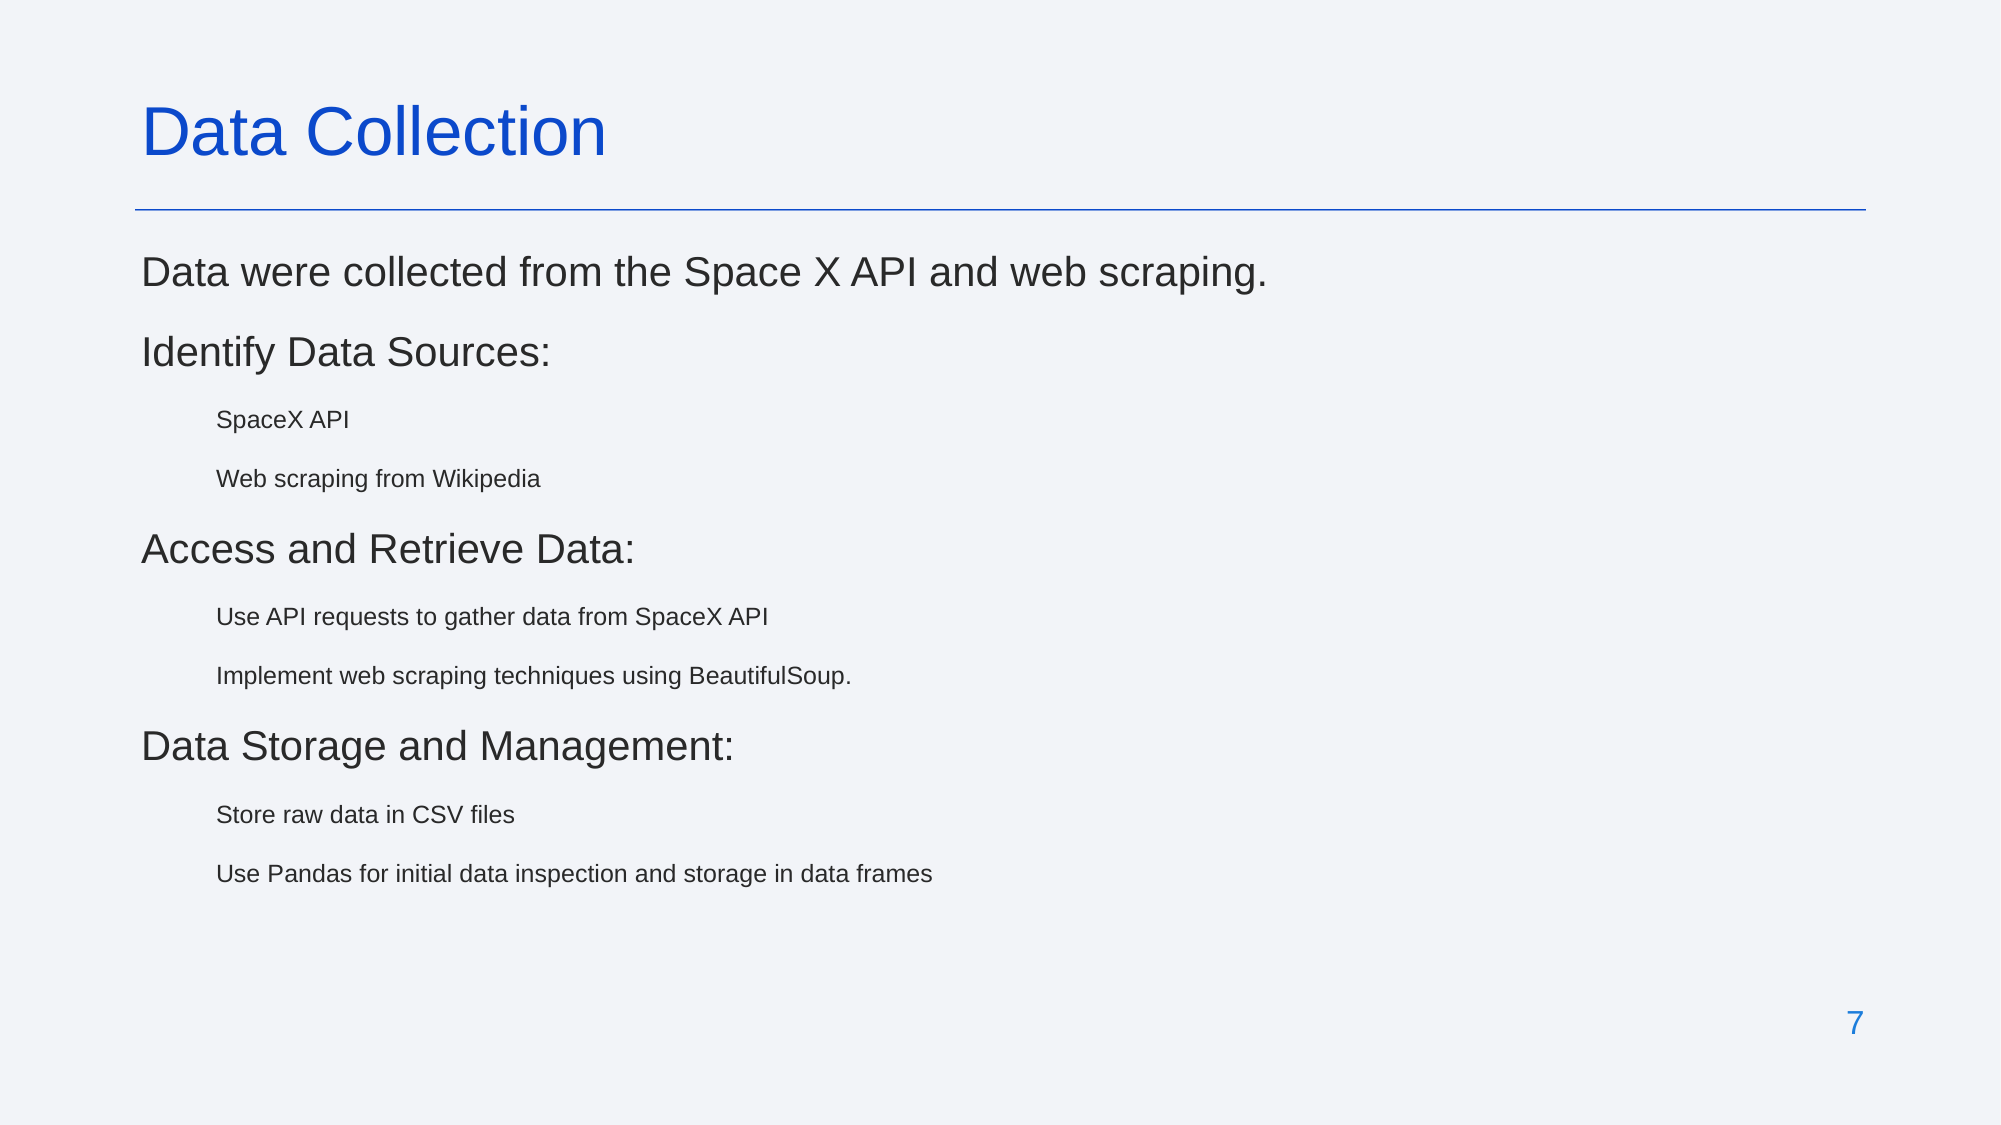

Data Collection
Data were collected from the Space X API and web scraping.
Identify Data Sources:
SpaceX API
Web scraping from Wikipedia
Access and Retrieve Data:
Use API requests to gather data from SpaceX API
Implement web scraping techniques using BeautifulSoup.
Data Storage and Management:
Store raw data in CSV files
Use Pandas for initial data inspection and storage in data frames
7